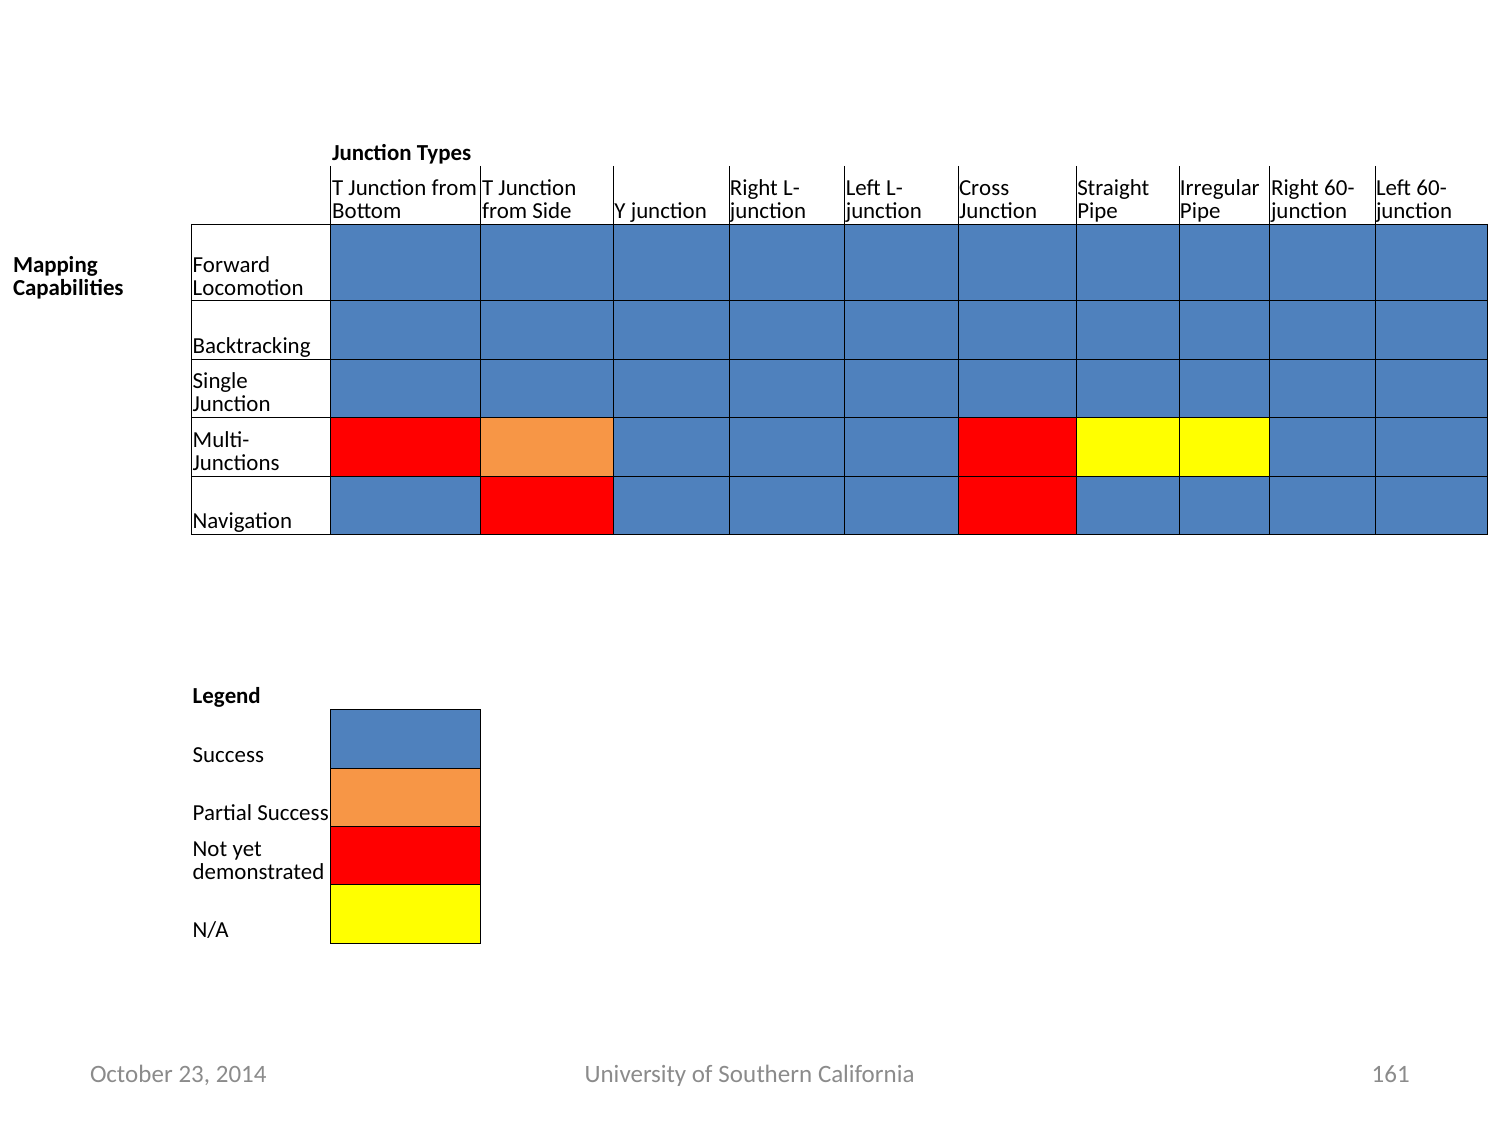

|  |  | Junction Types |  |  |  |  |  |  |  |  |  |
| --- | --- | --- | --- | --- | --- | --- | --- | --- | --- | --- | --- |
|  |  | T Junction from Bottom | T Junction from Side | Y junction | Right L-junction | Left L-junction | Cross Junction | Straight Pipe | Irregular Pipe | Right 60-junction | Left 60-junction |
| Mapping Capabilities | Forward Locomotion |  |  |  |  |  |  |  |  |  |  |
|  | Backtracking |  |  |  |  |  |  |  |  |  |  |
|  | Single Junction |  |  |  |  |  |  |  |  |  |  |
|  | Multi-Junctions |  |  |  |  |  |  |  |  |  |  |
|  | Navigation |  |  |  |  |  |  |  |  |  |  |
|  |  |  |  |  |  |  |  |  |  |  |  |
|  |  |  |  |  |  |  |  |  |  |  |  |
|  | Legend |  |  |  |  |  |  |  |  |  |  |
|  | Success |  |  |  |  |  |  |  |  |  |  |
|  | Partial Success |  |  |  |  |  |  |  |  |  |  |
|  | Not yet demonstrated |  |  |  |  |  |  |  |  |  |  |
|  | N/A |  |  |  |  |  |  |  |  |  |  |
October 23, 2014
University of Southern California
161